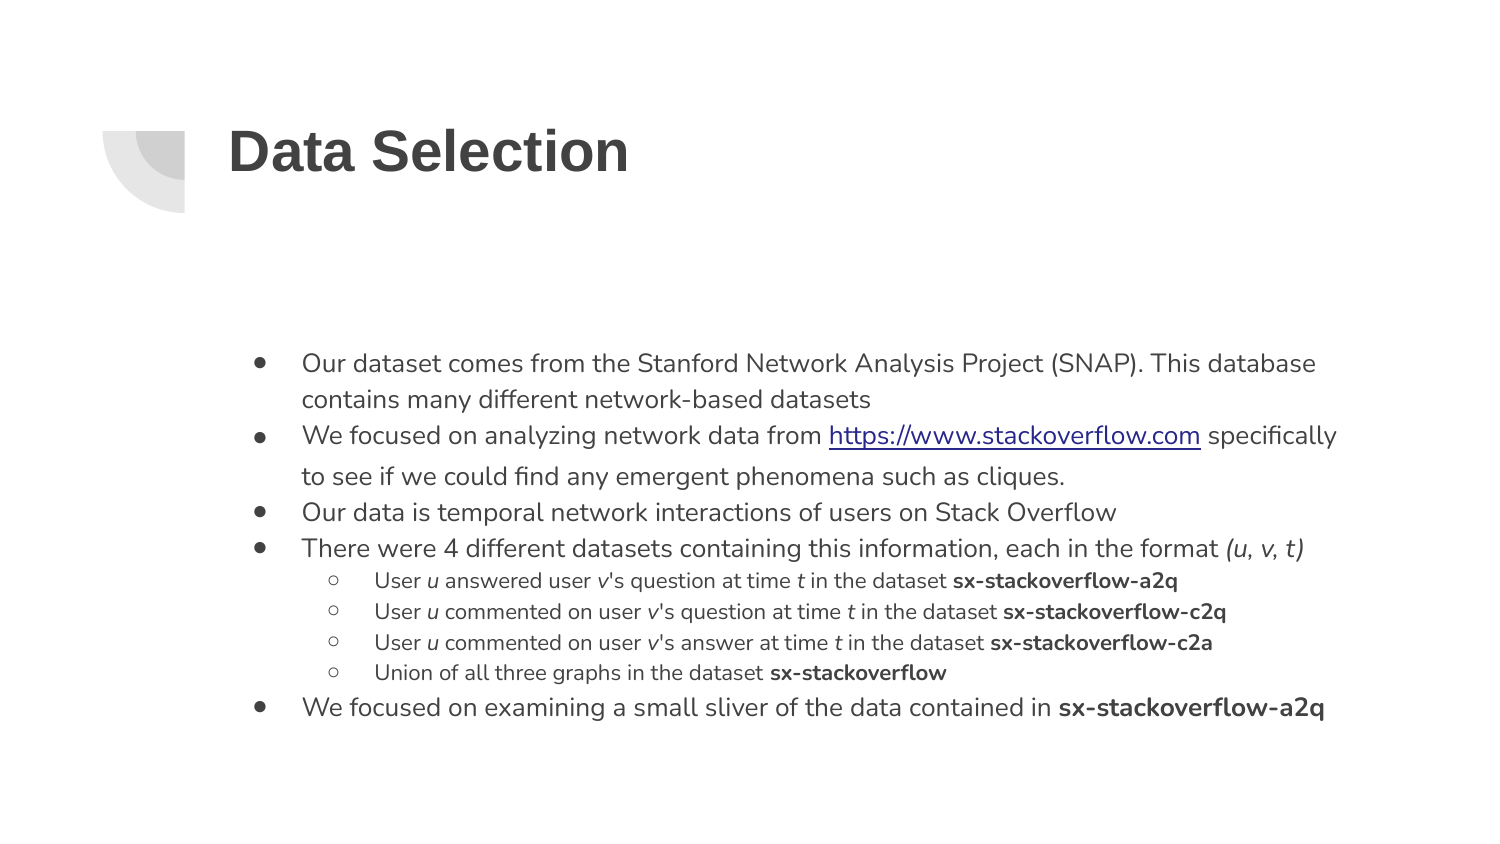

# Data Selection
Our dataset comes from the Stanford Network Analysis Project (SNAP). This database contains many different network-based datasets
We focused on analyzing network data from https://www.stackoverflow.com specifically to see if we could find any emergent phenomena such as cliques.
Our data is temporal network interactions of users on Stack Overflow
There were 4 different datasets containing this information, each in the format (u, v, t)
User u answered user v's question at time t in the dataset sx-stackoverflow-a2q
User u commented on user v's question at time t in the dataset sx-stackoverflow-c2q
User u commented on user v's answer at time t in the dataset sx-stackoverflow-c2a
Union of all three graphs in the dataset sx-stackoverflow
We focused on examining a small sliver of the data contained in sx-stackoverflow-a2q